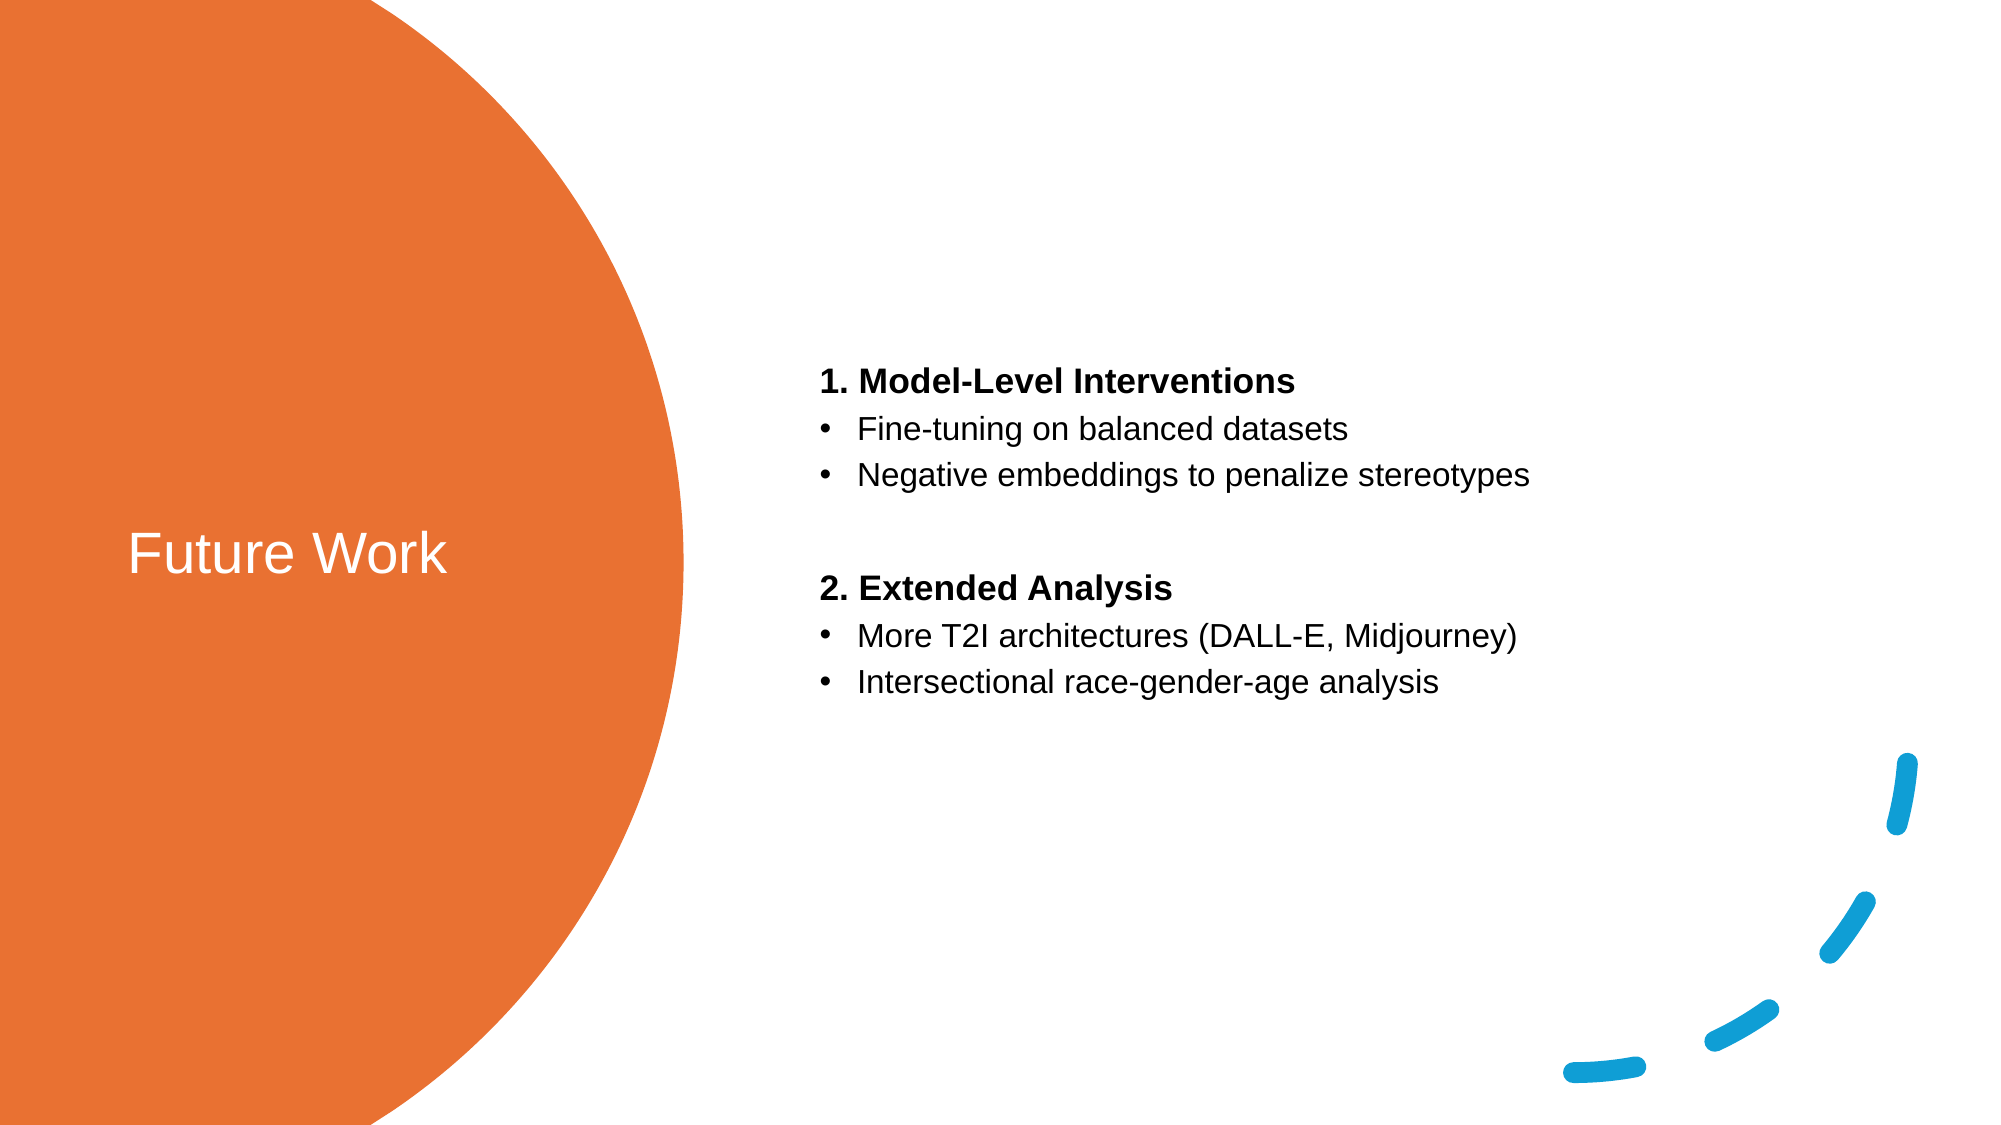

1. Model-Level Interventions
Fine-tuning on balanced datasets
Negative embeddings to penalize stereotypes

2. Extended Analysis
More T2I architectures (DALL-E, Midjourney)
Intersectional race-gender-age analysis

# Future Work